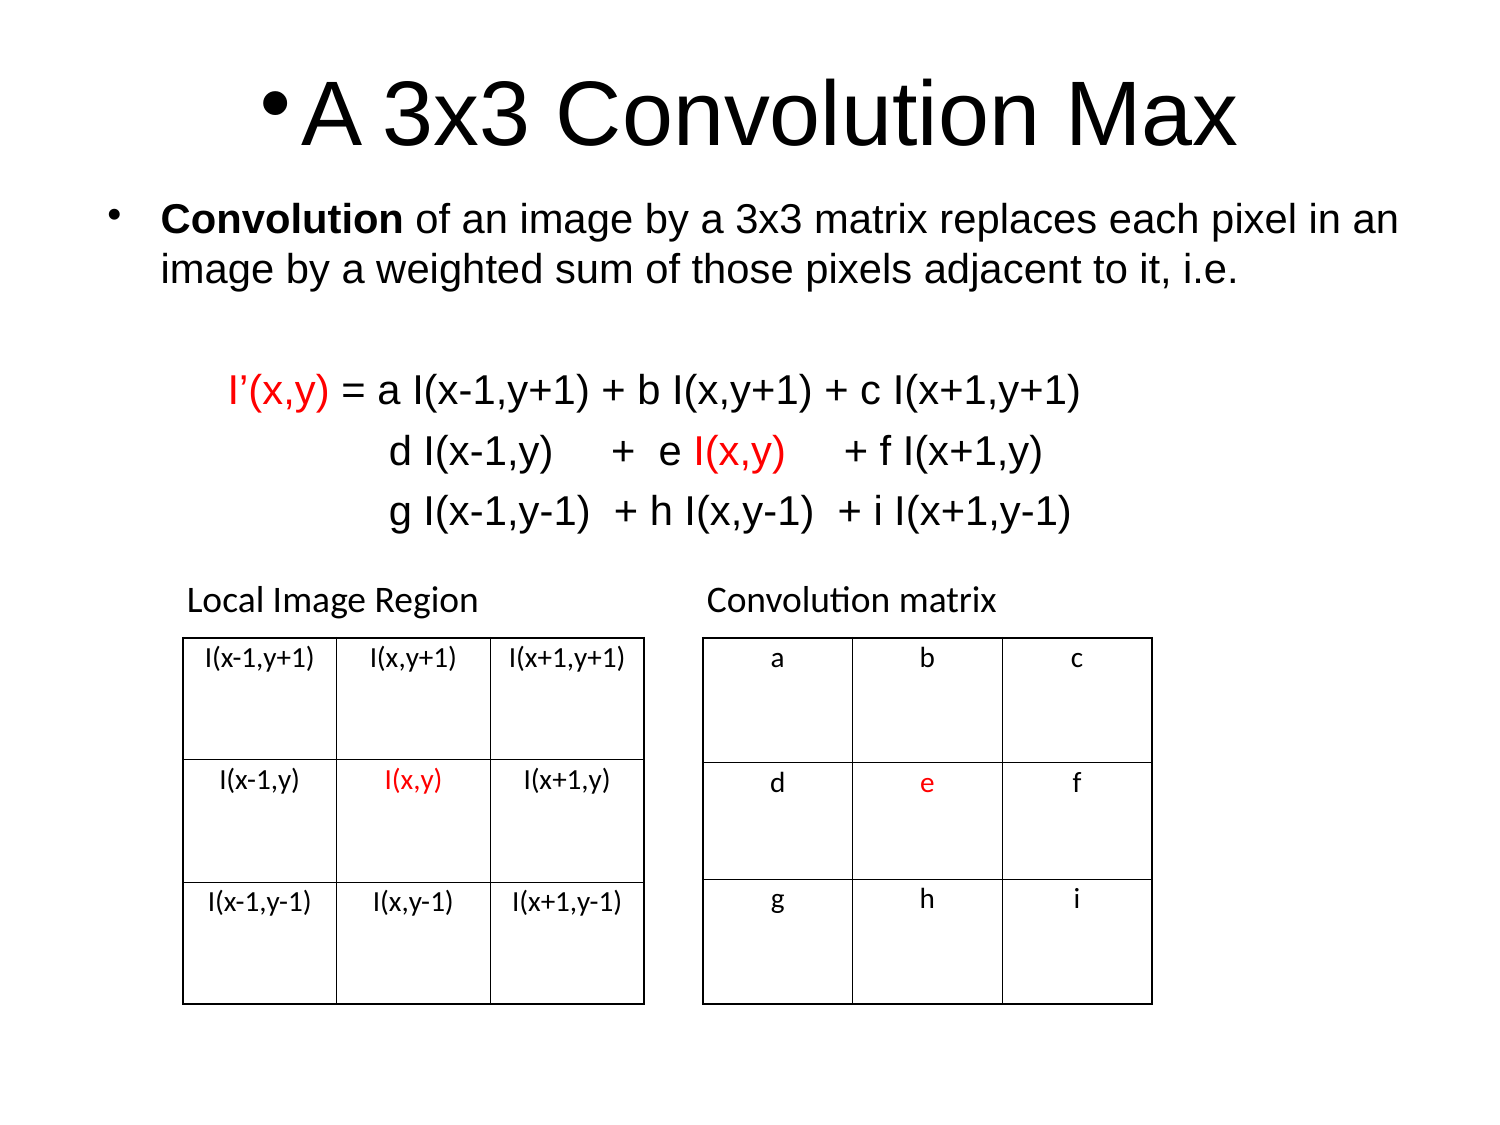

A 3x3 Convolution Max
Convolution of an image by a 3x3 matrix replaces each pixel in an image by a weighted sum of those pixels adjacent to it, i.e.

            I’(x,y) = a I(x-1,y+1) + b I(x,y+1) + c I(x+1,y+1)
                          d I(x-1,y)     +  e I(x,y)     + f I(x+1,y)
                          g I(x-1,y-1)  + h I(x,y-1)  + i I(x+1,y-1)

Local Image Region
Convolution matrix
| I(x-1,y+1) | I(x,y+1) | I(x+1,y+1) |
| --- | --- | --- |
| I(x-1,y) | I(x,y) | I(x+1,y) |
| I(x-1,y-1) | I(x,y-1) | I(x+1,y-1) |
| a | b | c |
| --- | --- | --- |
| d | e | f |
| g | h | i |